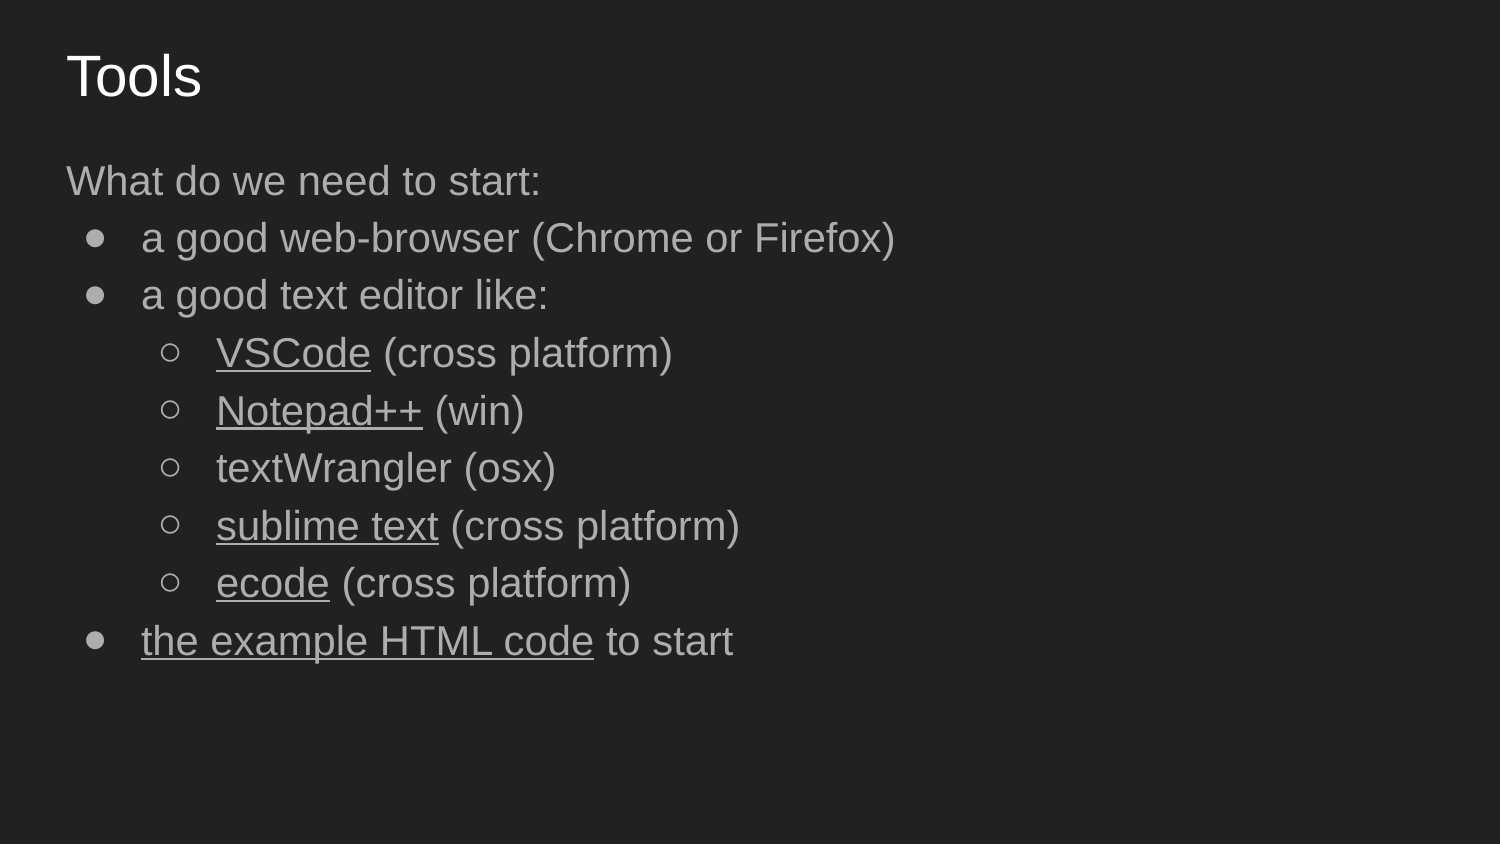

# Tools
What do we need to start:
a good web-browser (Chrome or Firefox)
a good text editor like:
VSCode (cross platform)
Notepad++ (win)
textWrangler (osx)
sublime text (cross platform)
ecode (cross platform)
the example HTML code to start